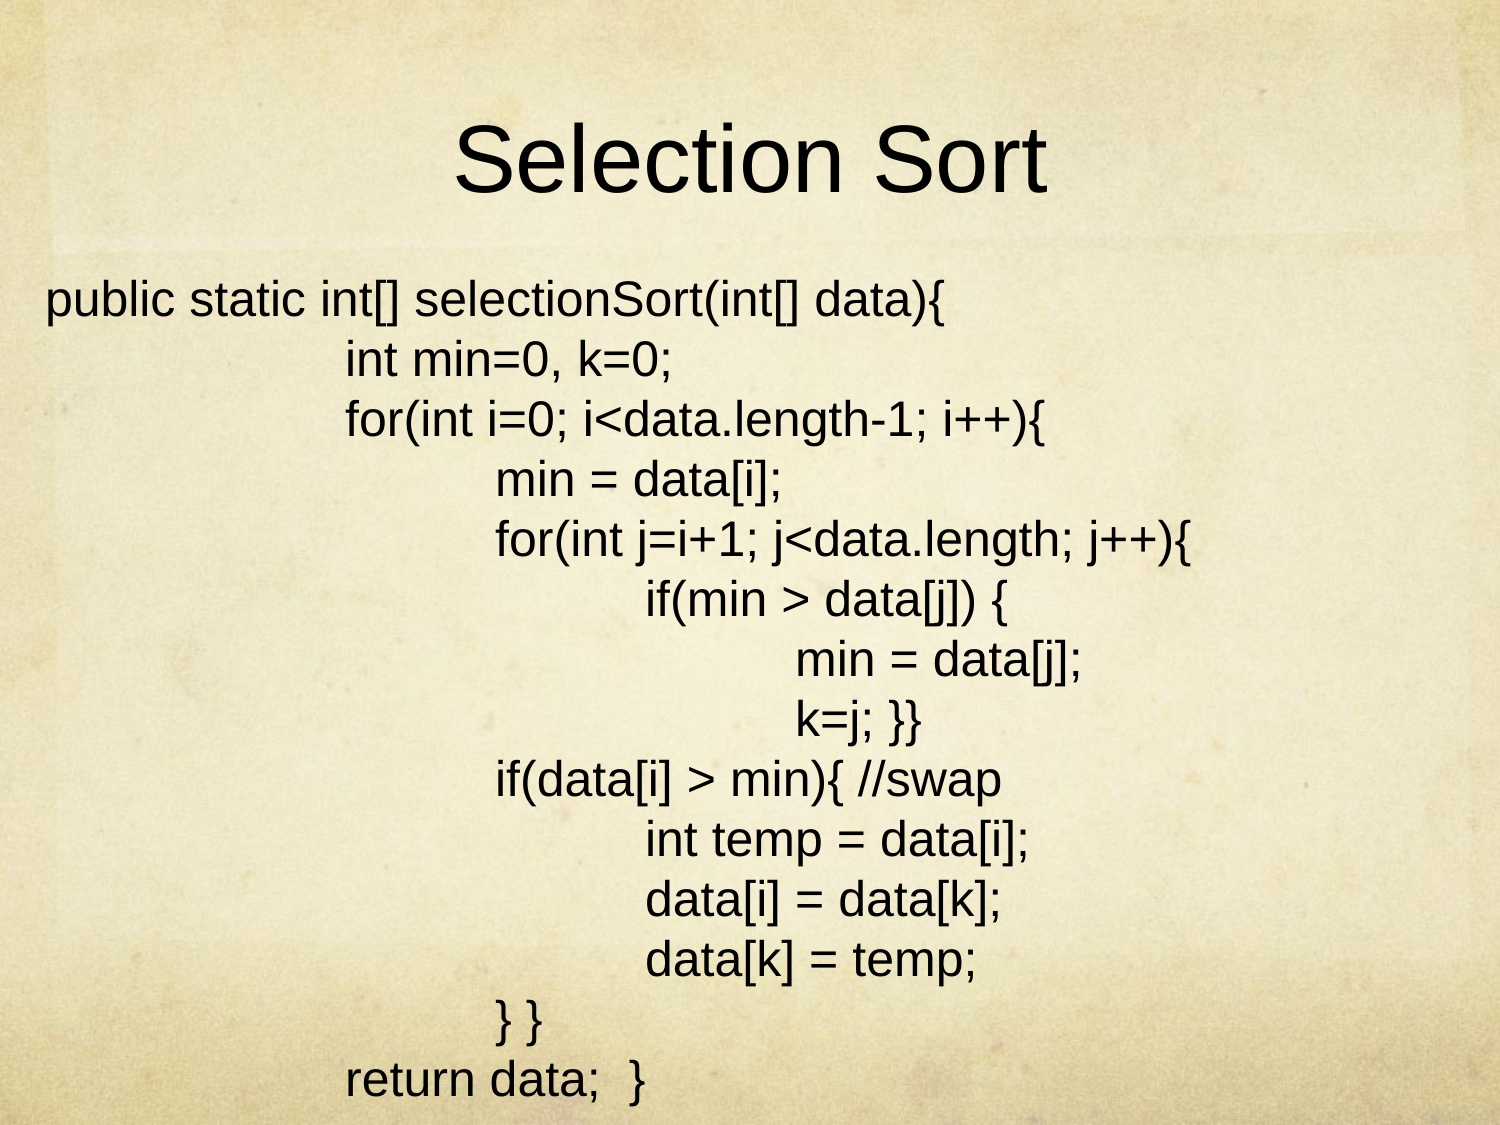

# Selection Sort
public static int[] selectionSort(int[] data){
		int min=0, k=0;
		for(int i=0; i<data.length-1; i++){
			min = data[i];
			for(int j=i+1; j<data.length; j++){
				if(min > data[j]) {
					min = data[j];
					k=j; }}
			if(data[i] > min){ //swap
				int temp = data[i];
				data[i] = data[k];
				data[k] = temp;
			} }
		return data;  }